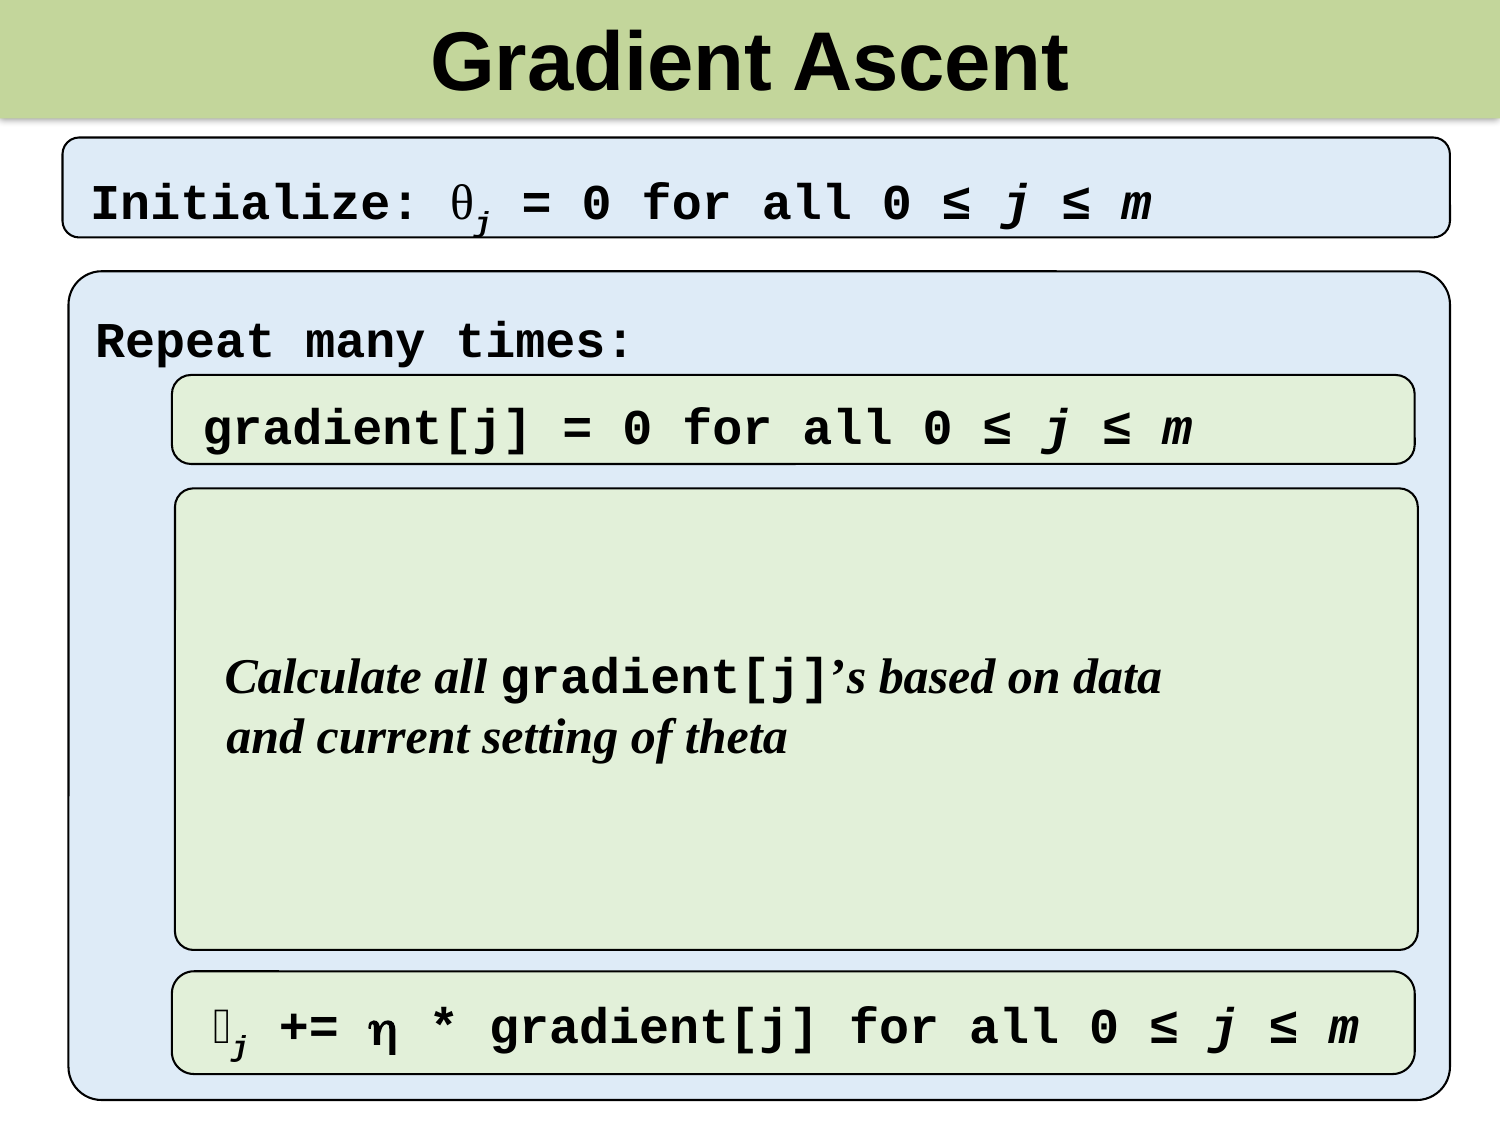

Gradient Ascent

Initialize: θj = 0 for all 0 ≤ j ≤ m

Repeat many times:

gradient[j] = 0 for all 0 ≤ j ≤ m

Calculate all gradient[j]’s based on data and current setting of theta

𝜃j += η * gradient[j] for all 0 ≤ j ≤ m